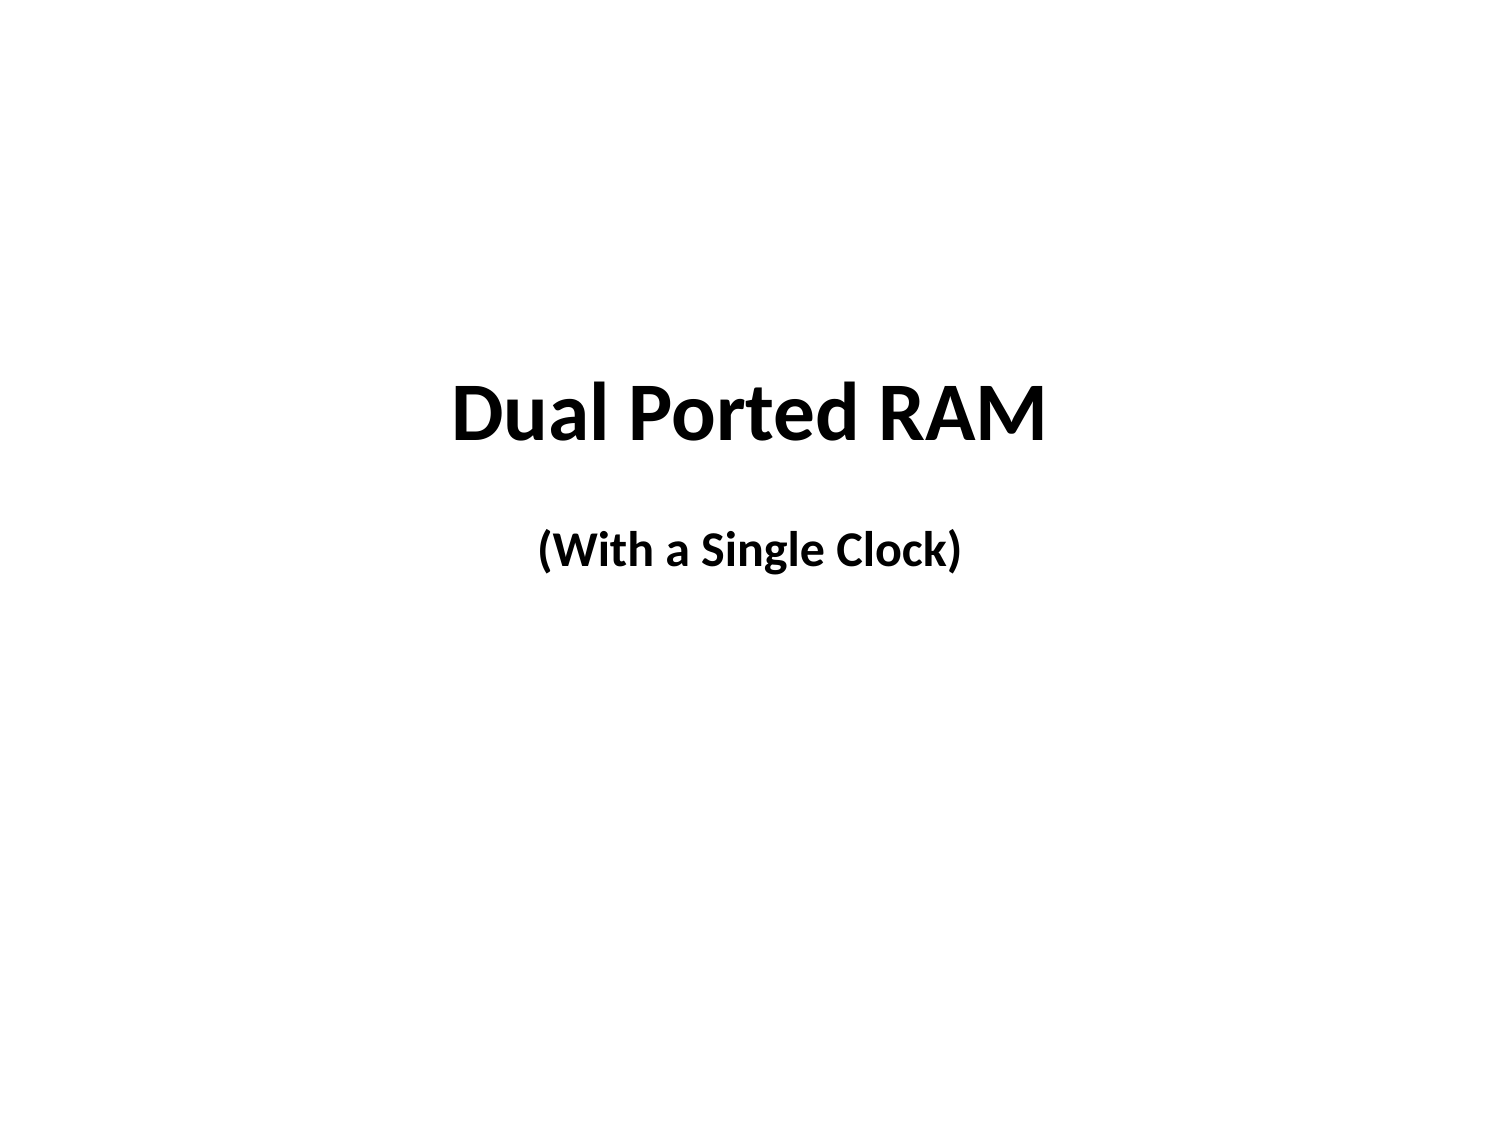

# Dual Ported RAM (With a Single Clock)